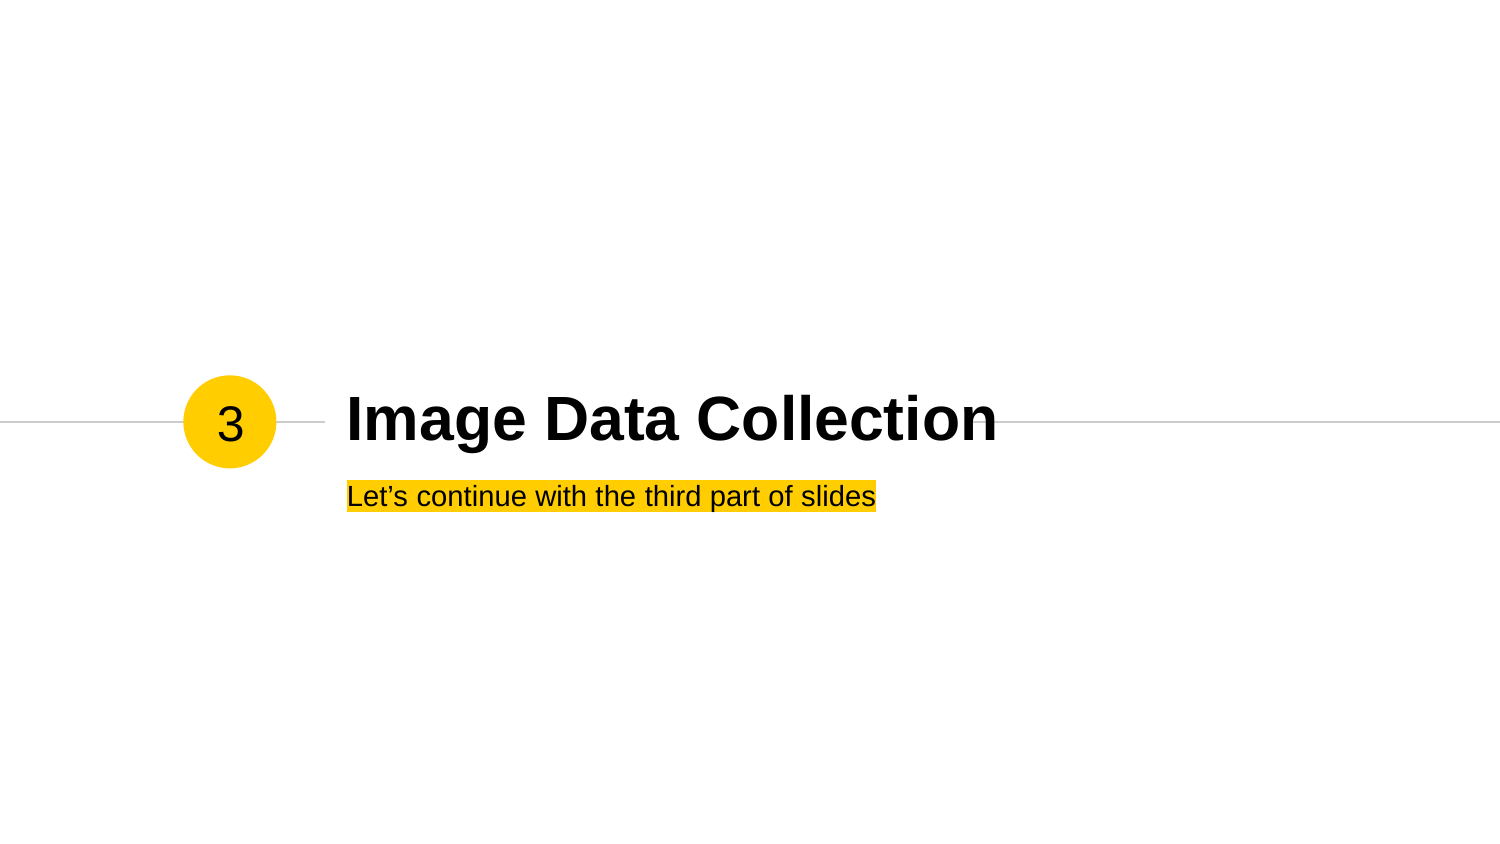

# Image Data Collection
3
Let’s continue with the third part of slides